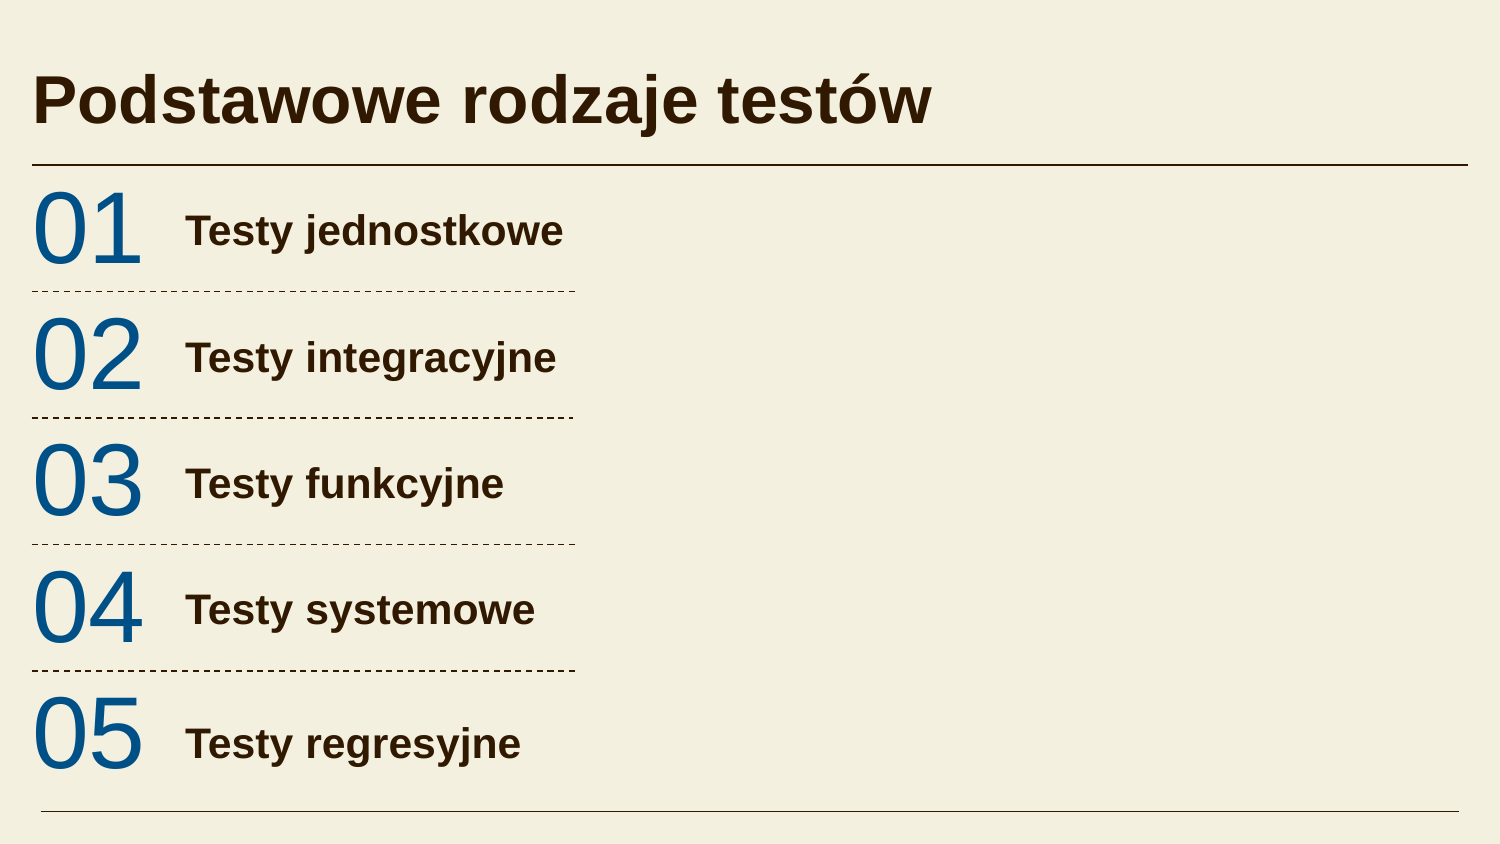

Podstawowe rodzaje testów
01
Testy jednostkowe
02
Testy integracyjne
03
Testy funkcyjne
04
Testy systemowe
05
Testy regresyjne